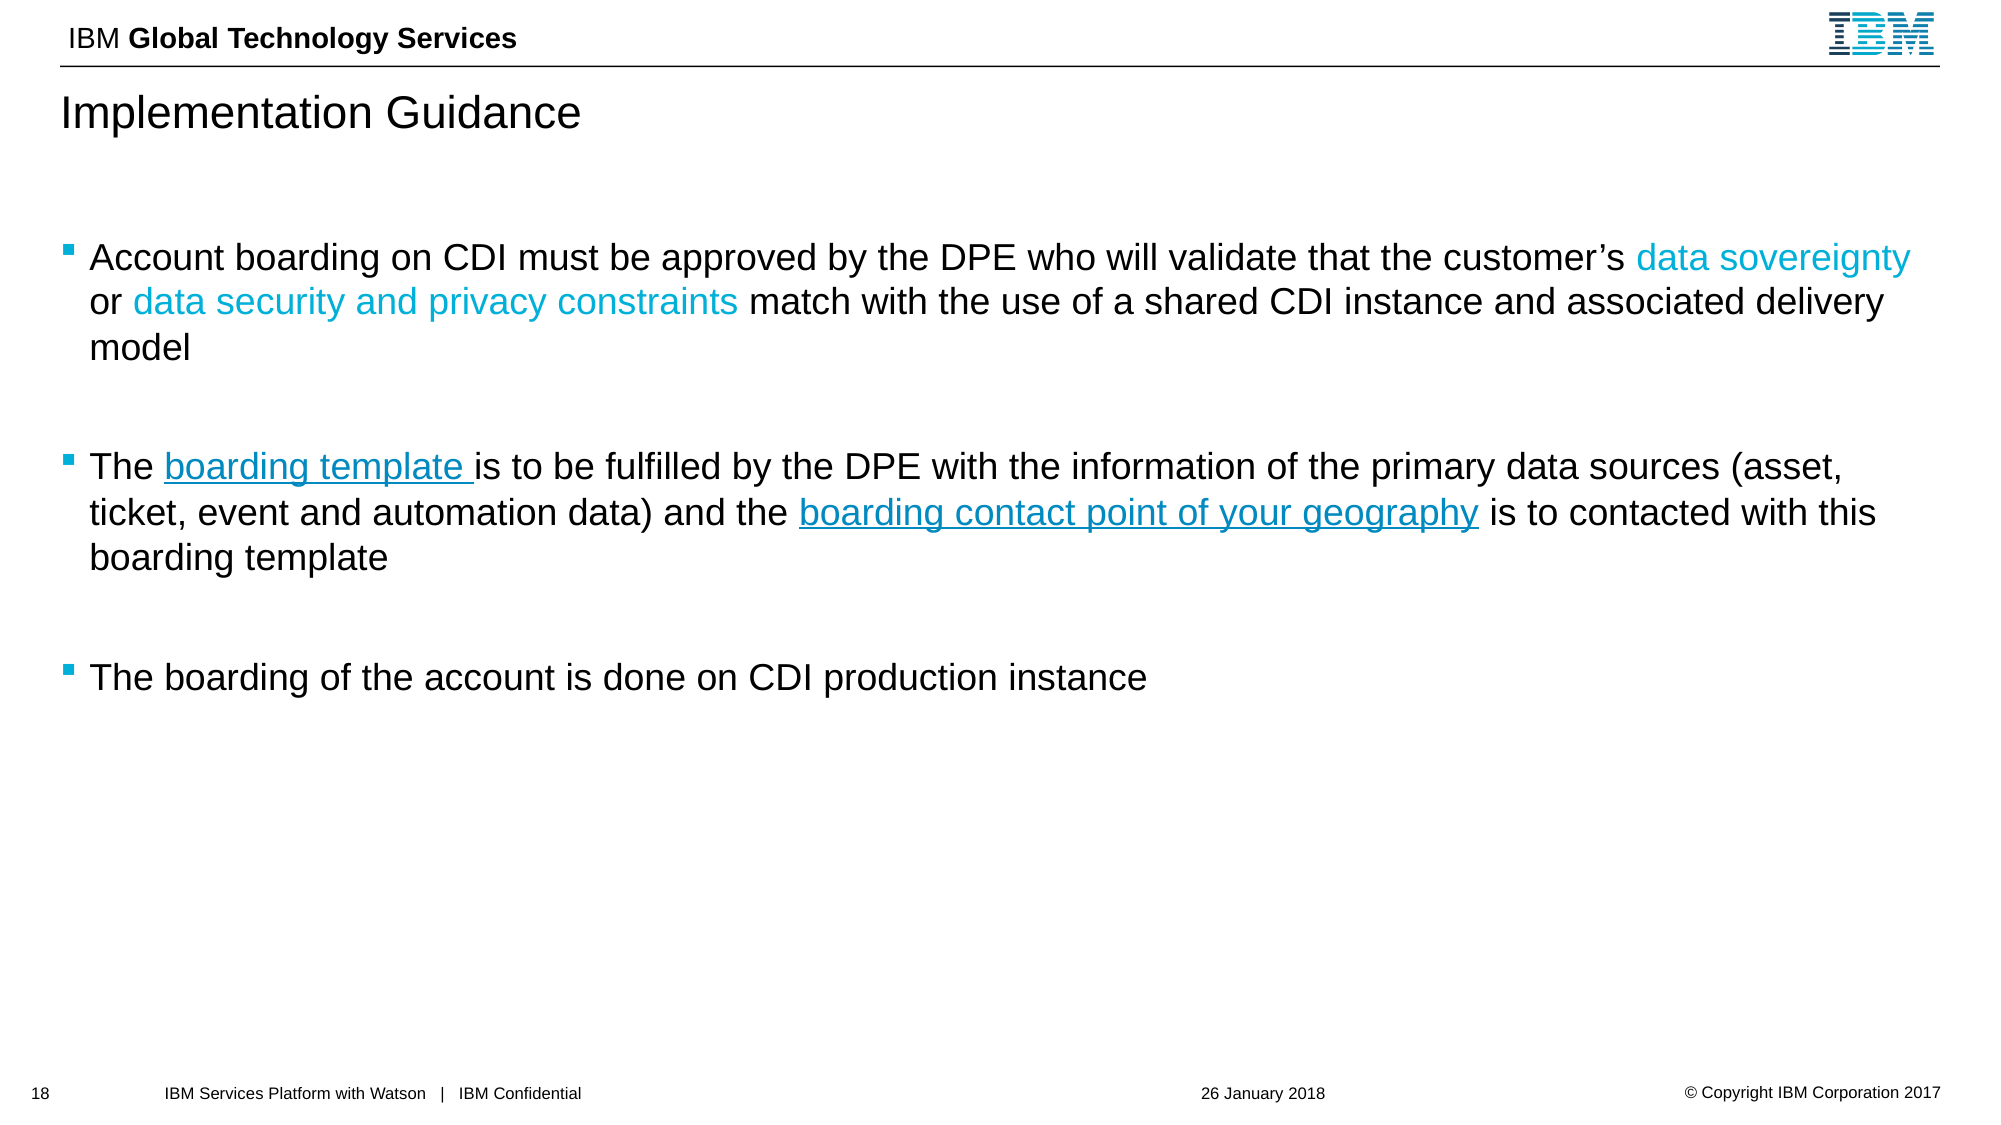

# Implementation Guidance
Account boarding on CDI must be approved by the DPE who will validate that the customer’s data sovereignty or data security and privacy constraints match with the use of a shared CDI instance and associated delivery model

The boarding template is to be fulfilled by the DPE with the information of the primary data sources (asset, ticket, event and automation data) and the boarding contact point of your geography is to contacted with this boarding template

The boarding of the account is done on CDI production instance

18
IBM Services Platform with Watson   |   IBM Confidential
26 January 2018